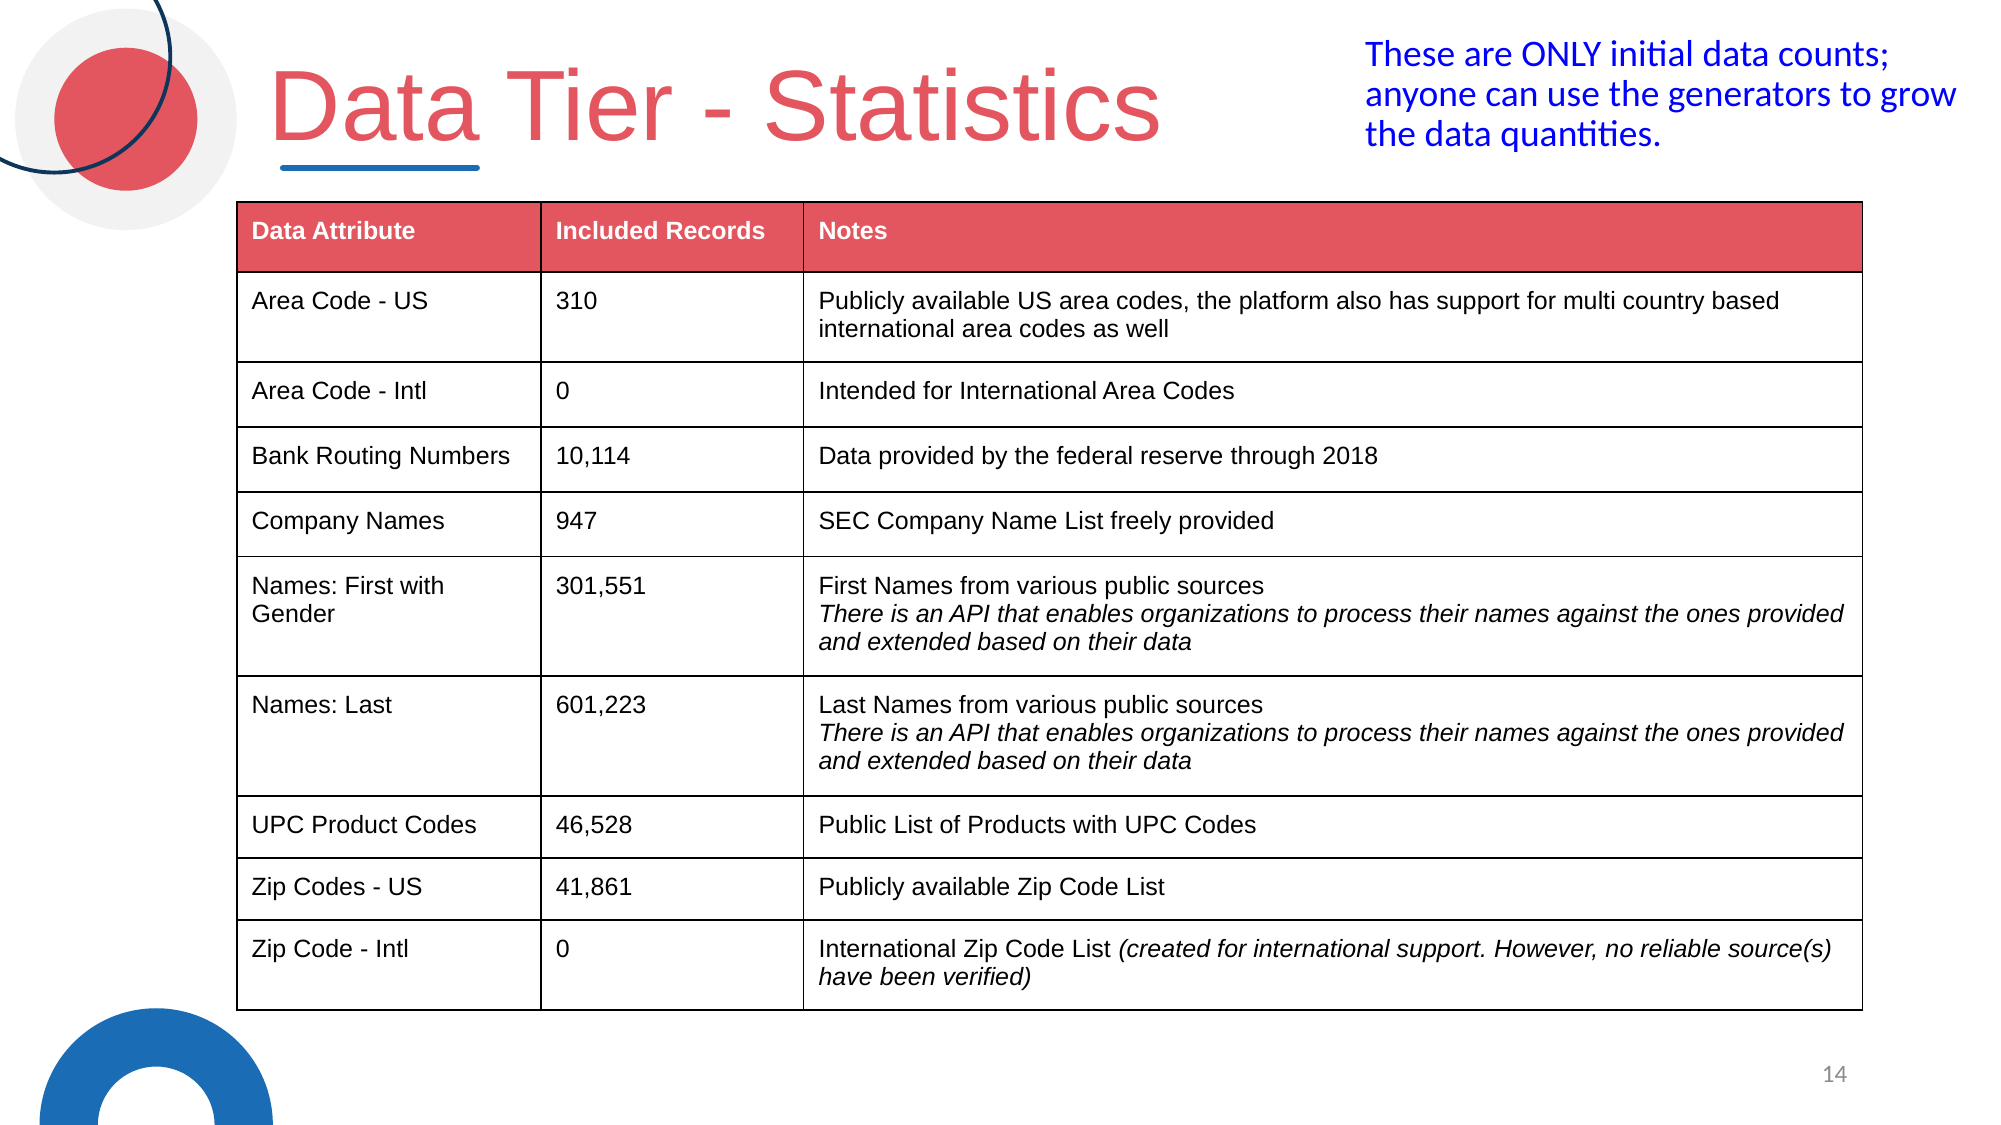

Data Tier - Statistics
These are ONLY initial data counts; anyone can use the generators to grow the data quantities.
| Data Attribute | Included Records | Notes |
| --- | --- | --- |
| Area Code - US | 310 | Publicly available US area codes, the platform also has support for multi country based international area codes as well |
| Area Code - Intl | 0 | Intended for International Area Codes |
| Bank Routing Numbers | 10,114 | Data provided by the federal reserve through 2018 |
| Company Names | 947 | SEC Company Name List freely provided |
| Names: First with Gender | 301,551 | First Names from various public sources There is an API that enables organizations to process their names against the ones provided and extended based on their data |
| Names: Last | 601,223 | Last Names from various public sources There is an API that enables organizations to process their names against the ones provided and extended based on their data |
| UPC Product Codes | 46,528 | Public List of Products with UPC Codes |
| Zip Codes - US | 41,861 | Publicly available Zip Code List |
| Zip Code - Intl | 0 | International Zip Code List (created for international support. However, no reliable source(s) have been verified) |

14